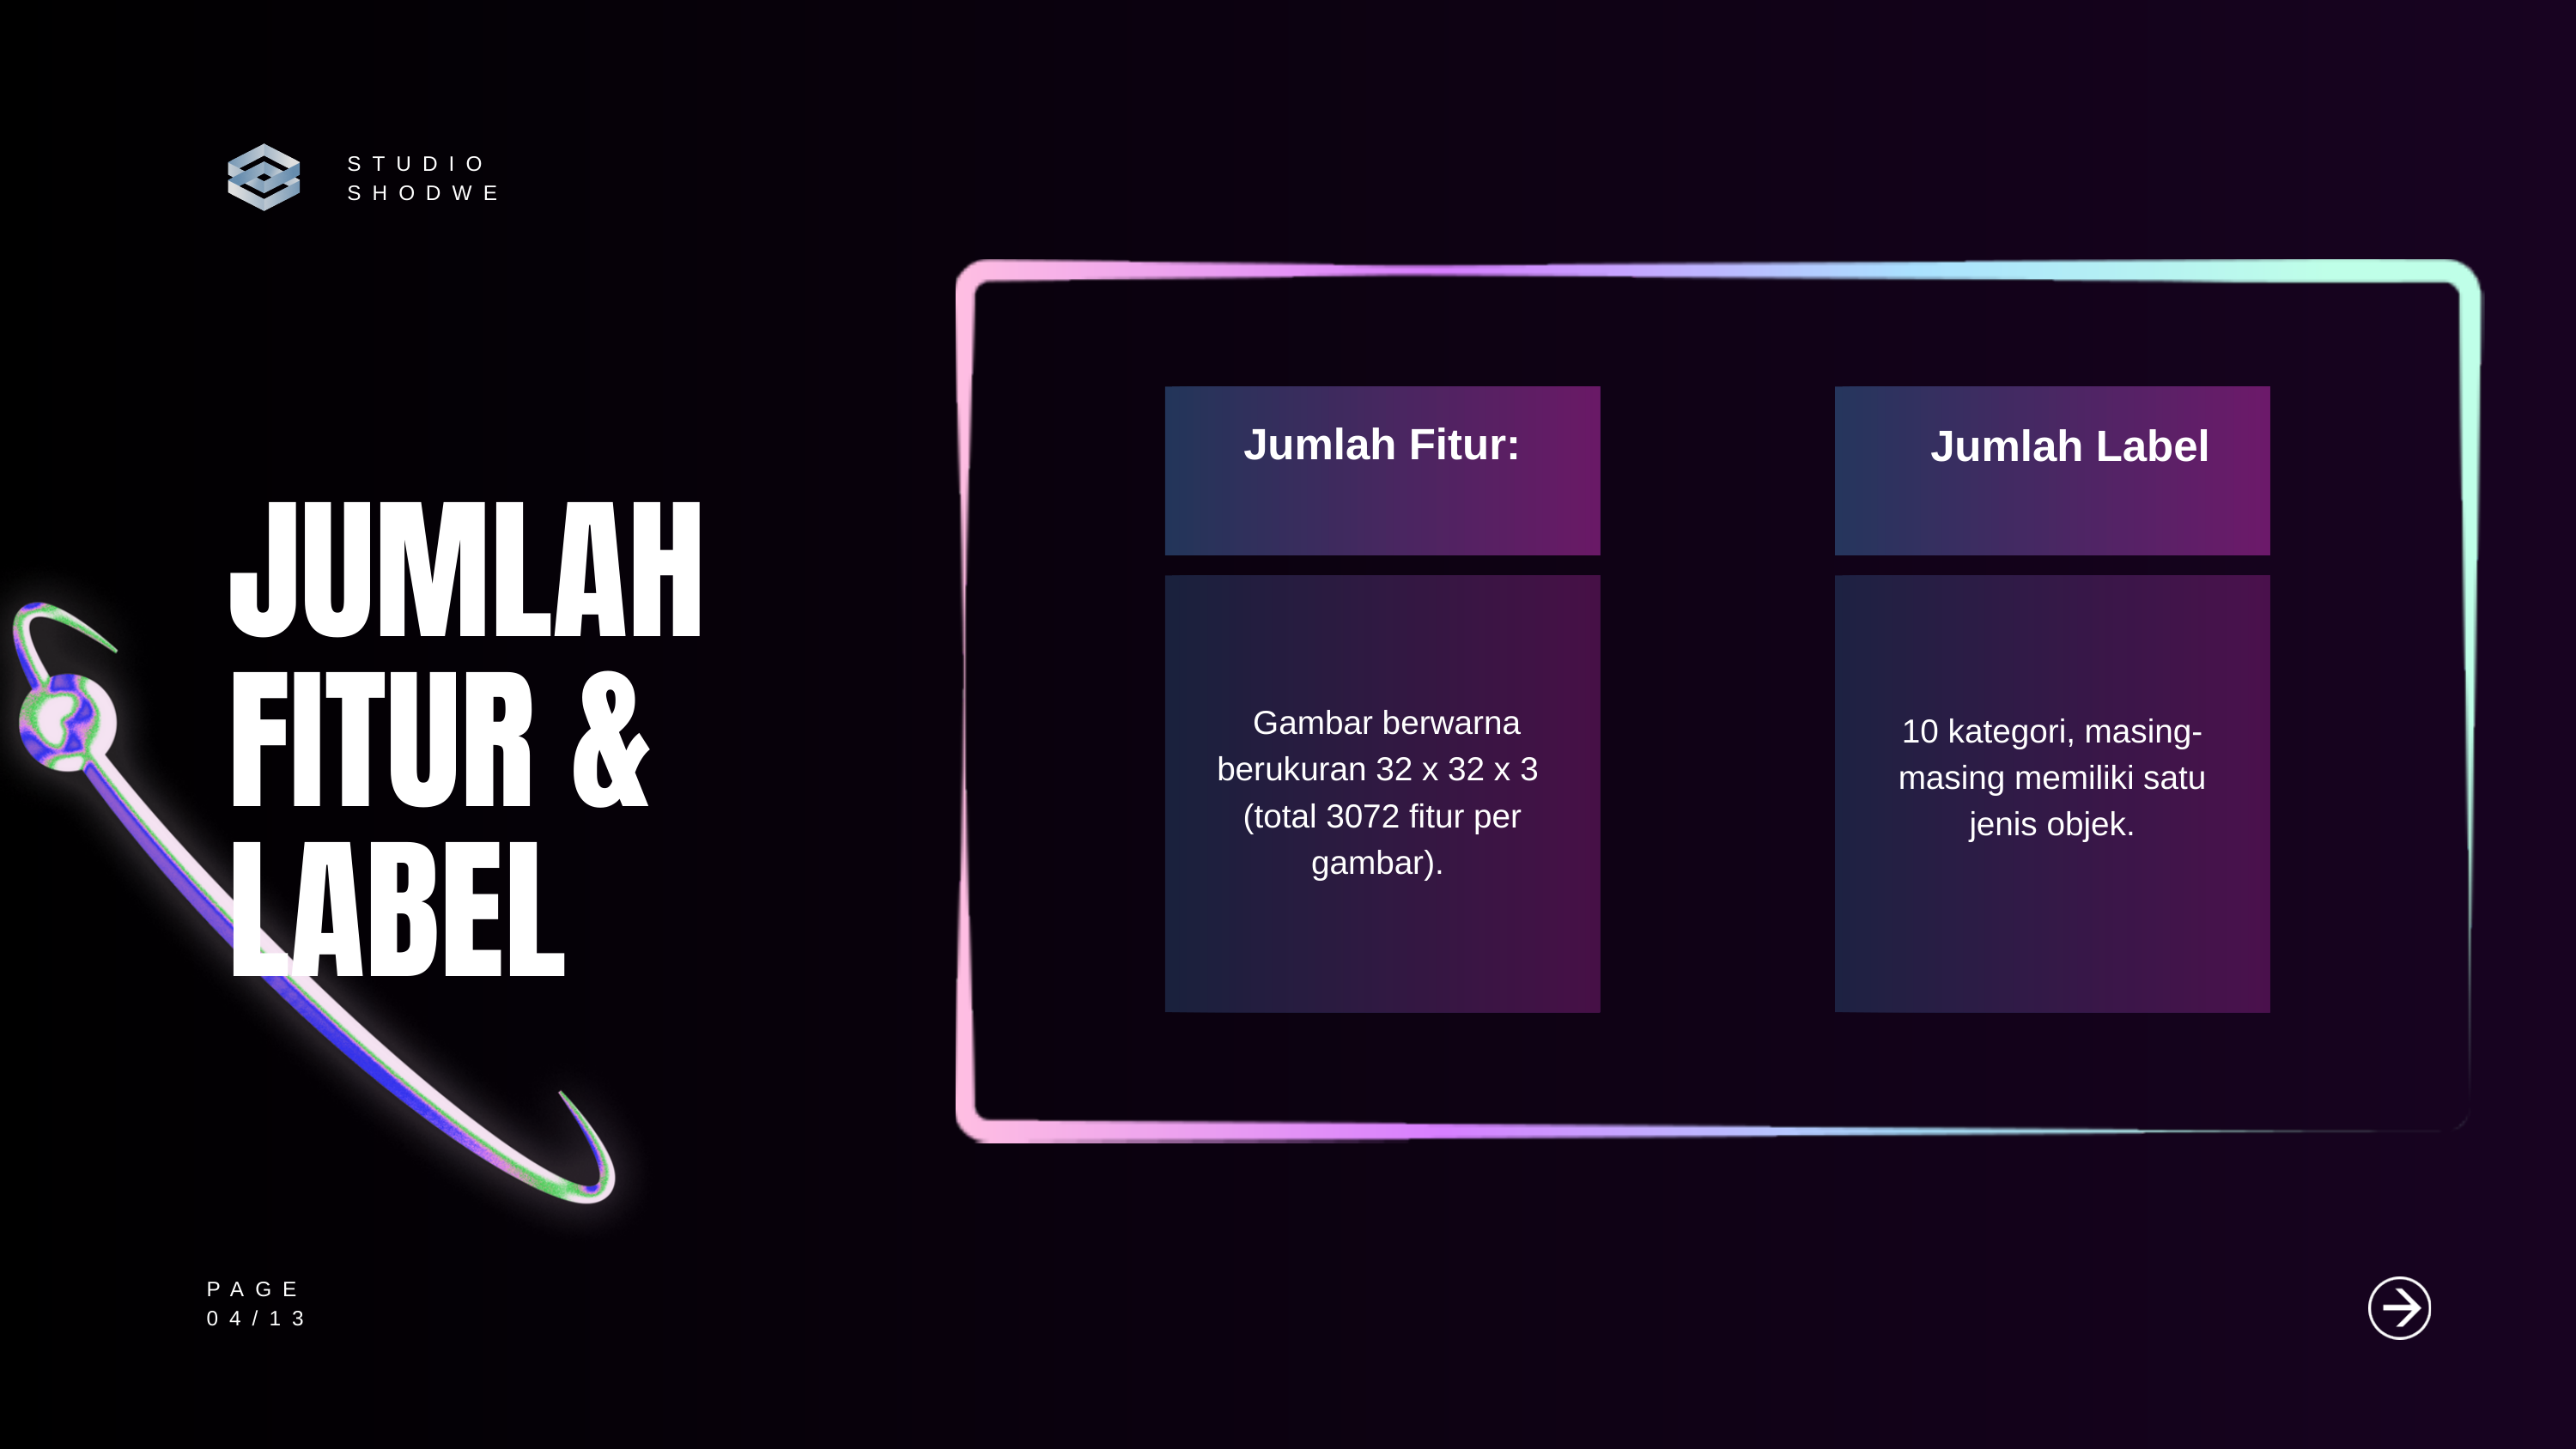

STUDIO SHODWE

Jumlah Fitur:
Jumlah Label
JUMLAH FITUR & LABEL

 Gambar berwarna berukuran 32 x 32 x 3  (total 3072 fitur per gambar).
10 kategori, masing-masing memiliki satu jenis objek.
PAGE
04/13